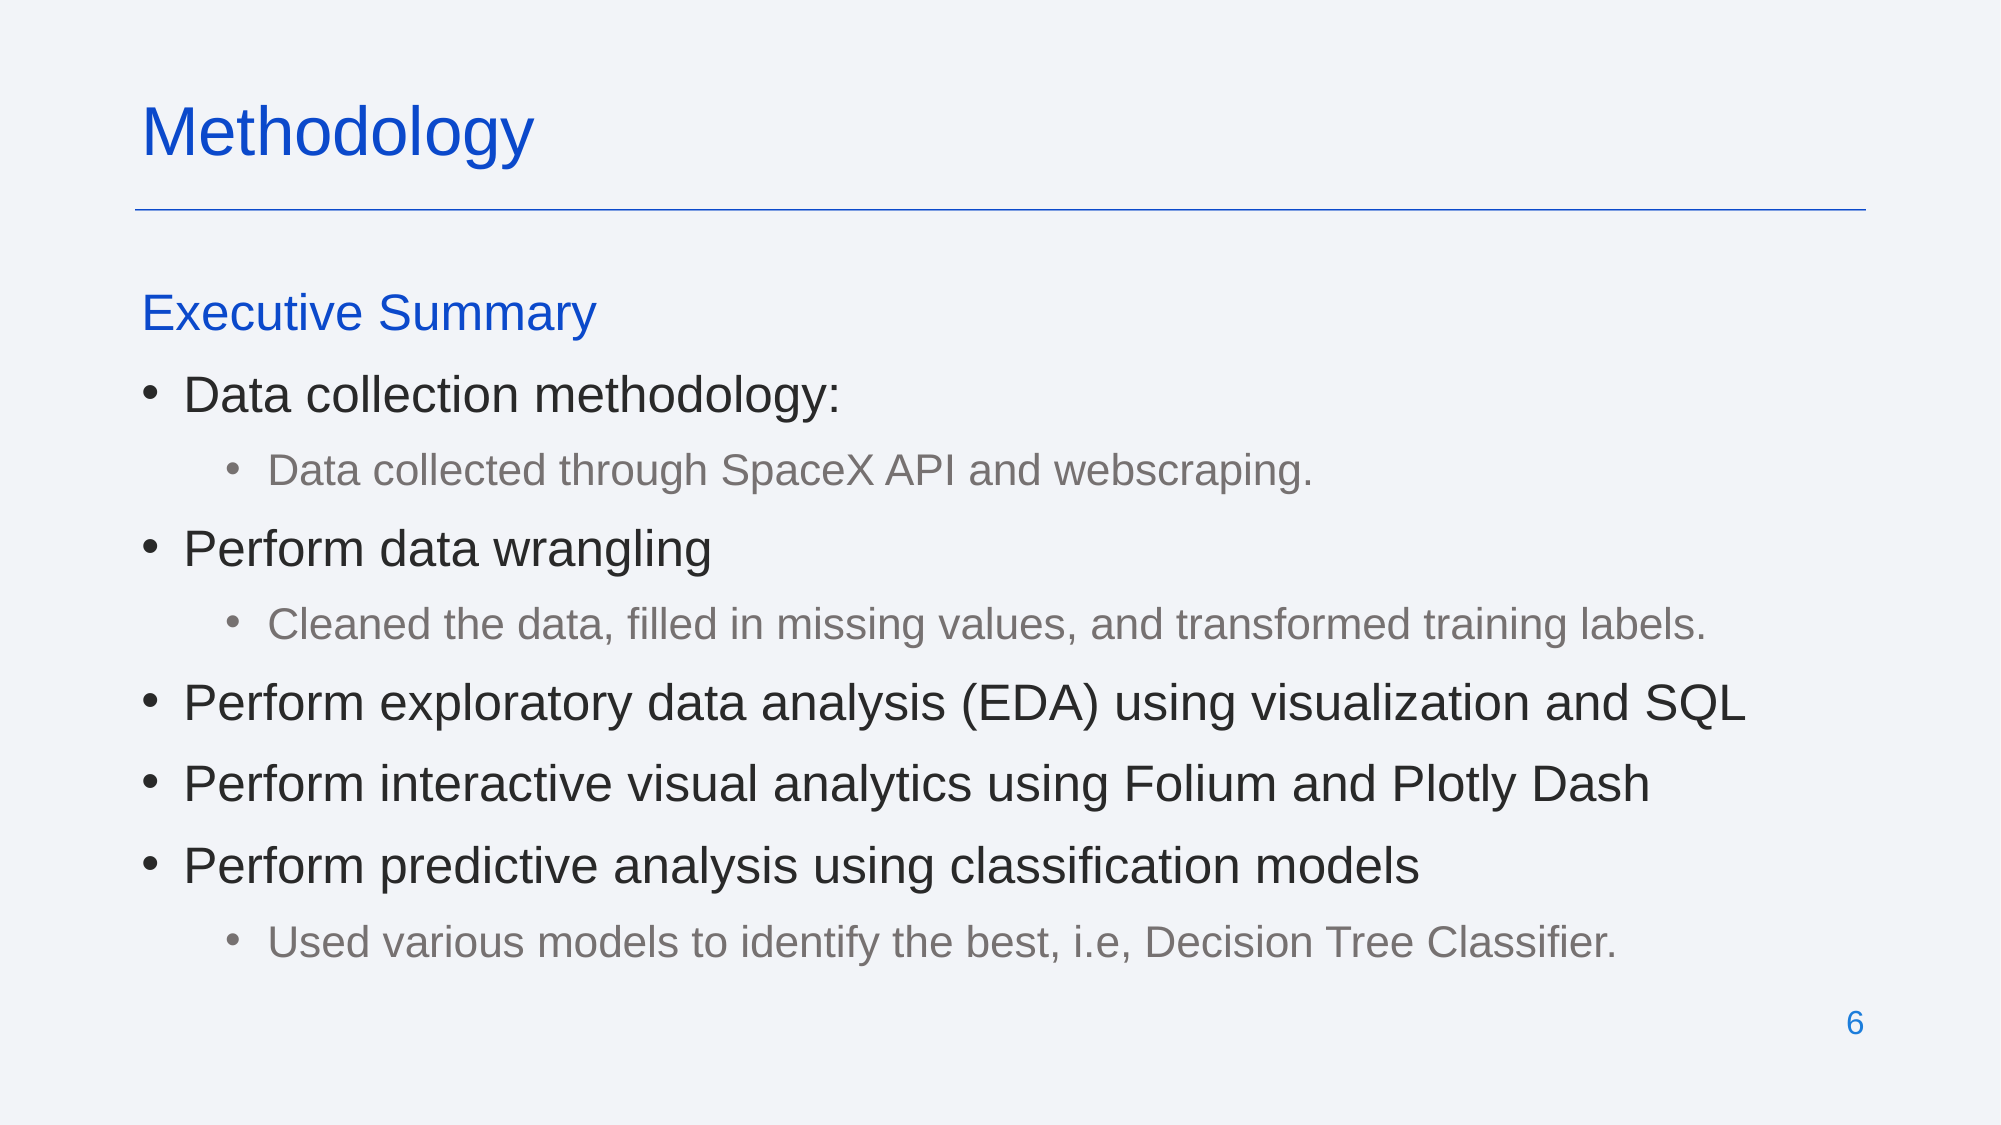

Methodology
Executive Summary
Data collection methodology:
Data collected through SpaceX API and webscraping.
Perform data wrangling
Cleaned the data, filled in missing values, and transformed training labels.
Perform exploratory data analysis (EDA) using visualization and SQL
Perform interactive visual analytics using Folium and Plotly Dash
Perform predictive analysis using classification models
Used various models to identify the best, i.e, Decision Tree Classifier.

6